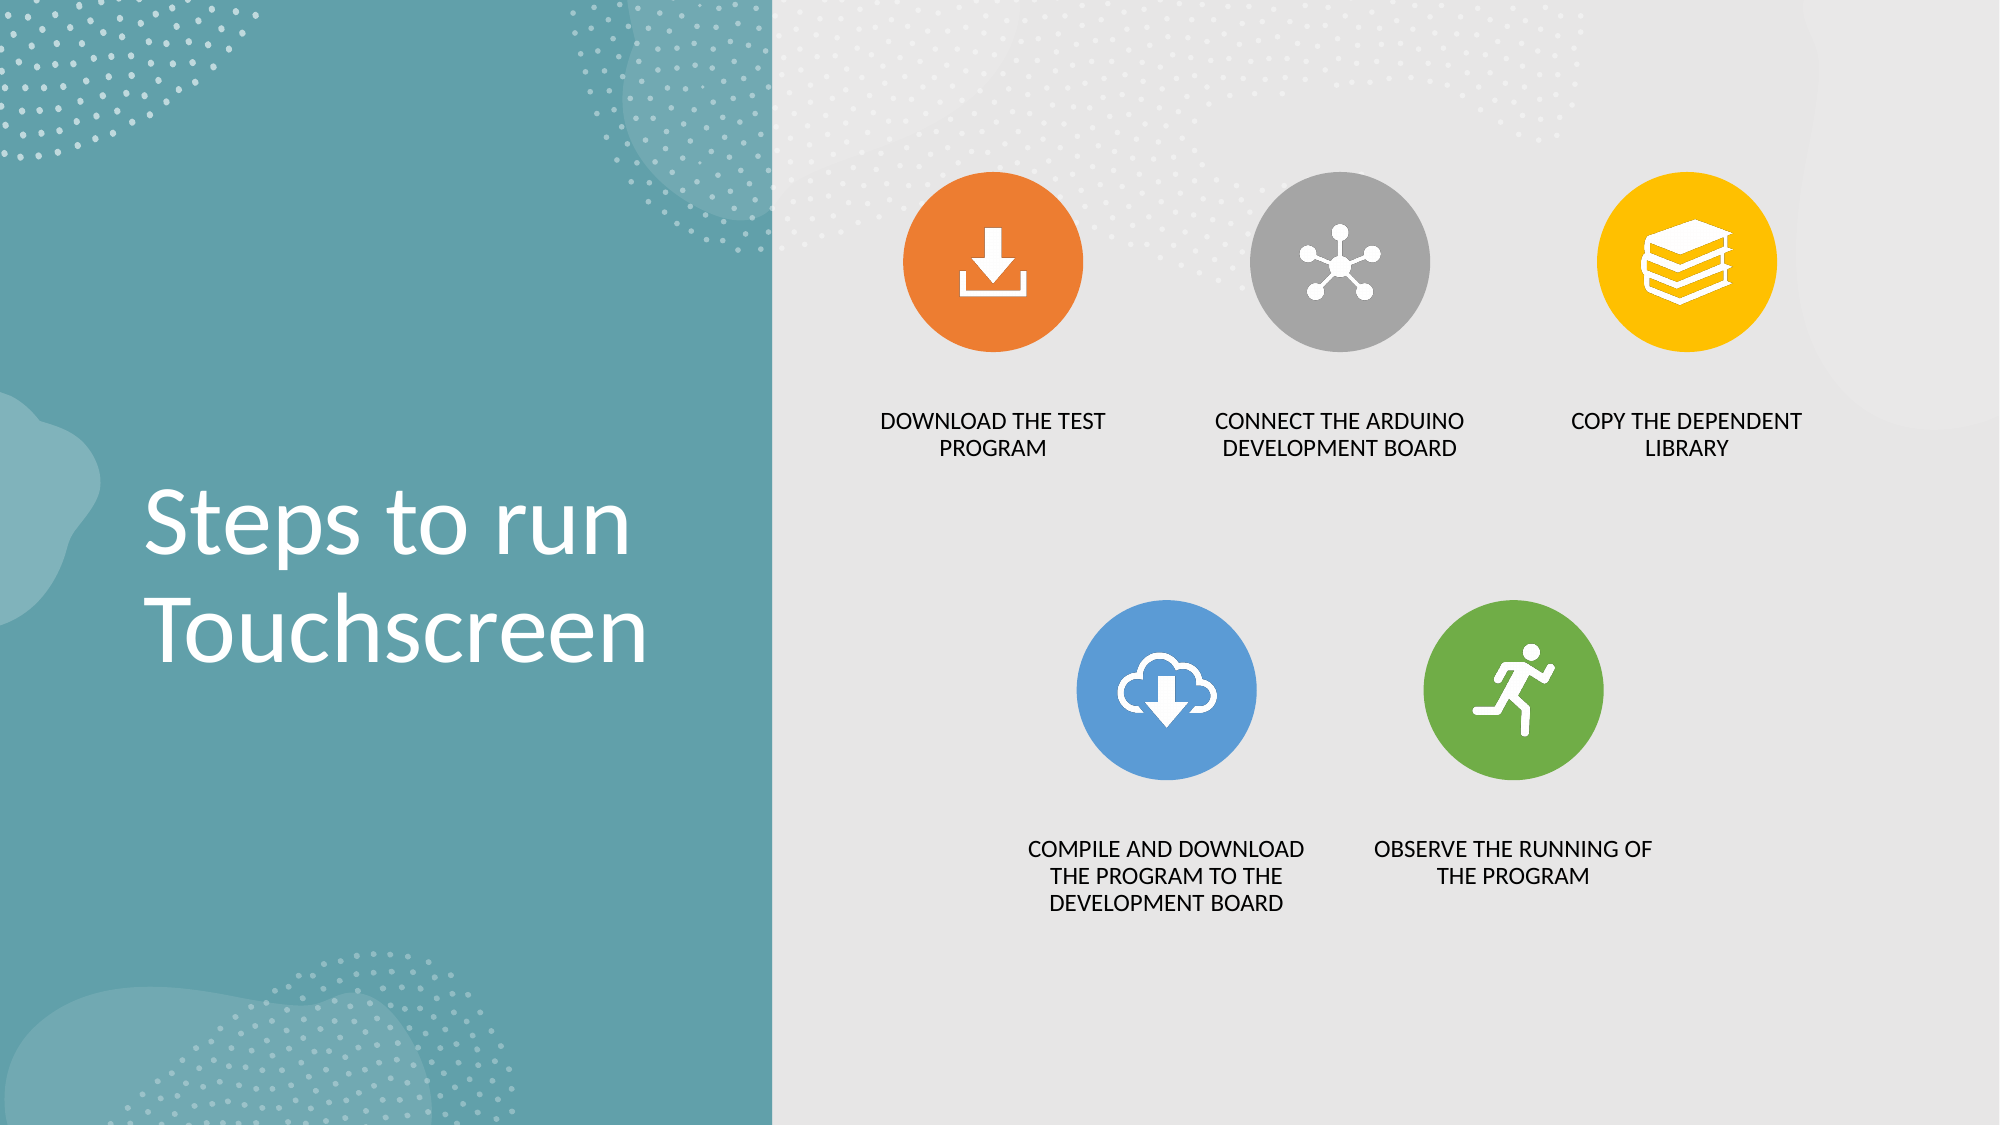

Download the test program
Connect the Arduino development board
Copy the dependent library
Compile and download the program to the development board
Observe the running of the program
# Steps to run Touchscreen